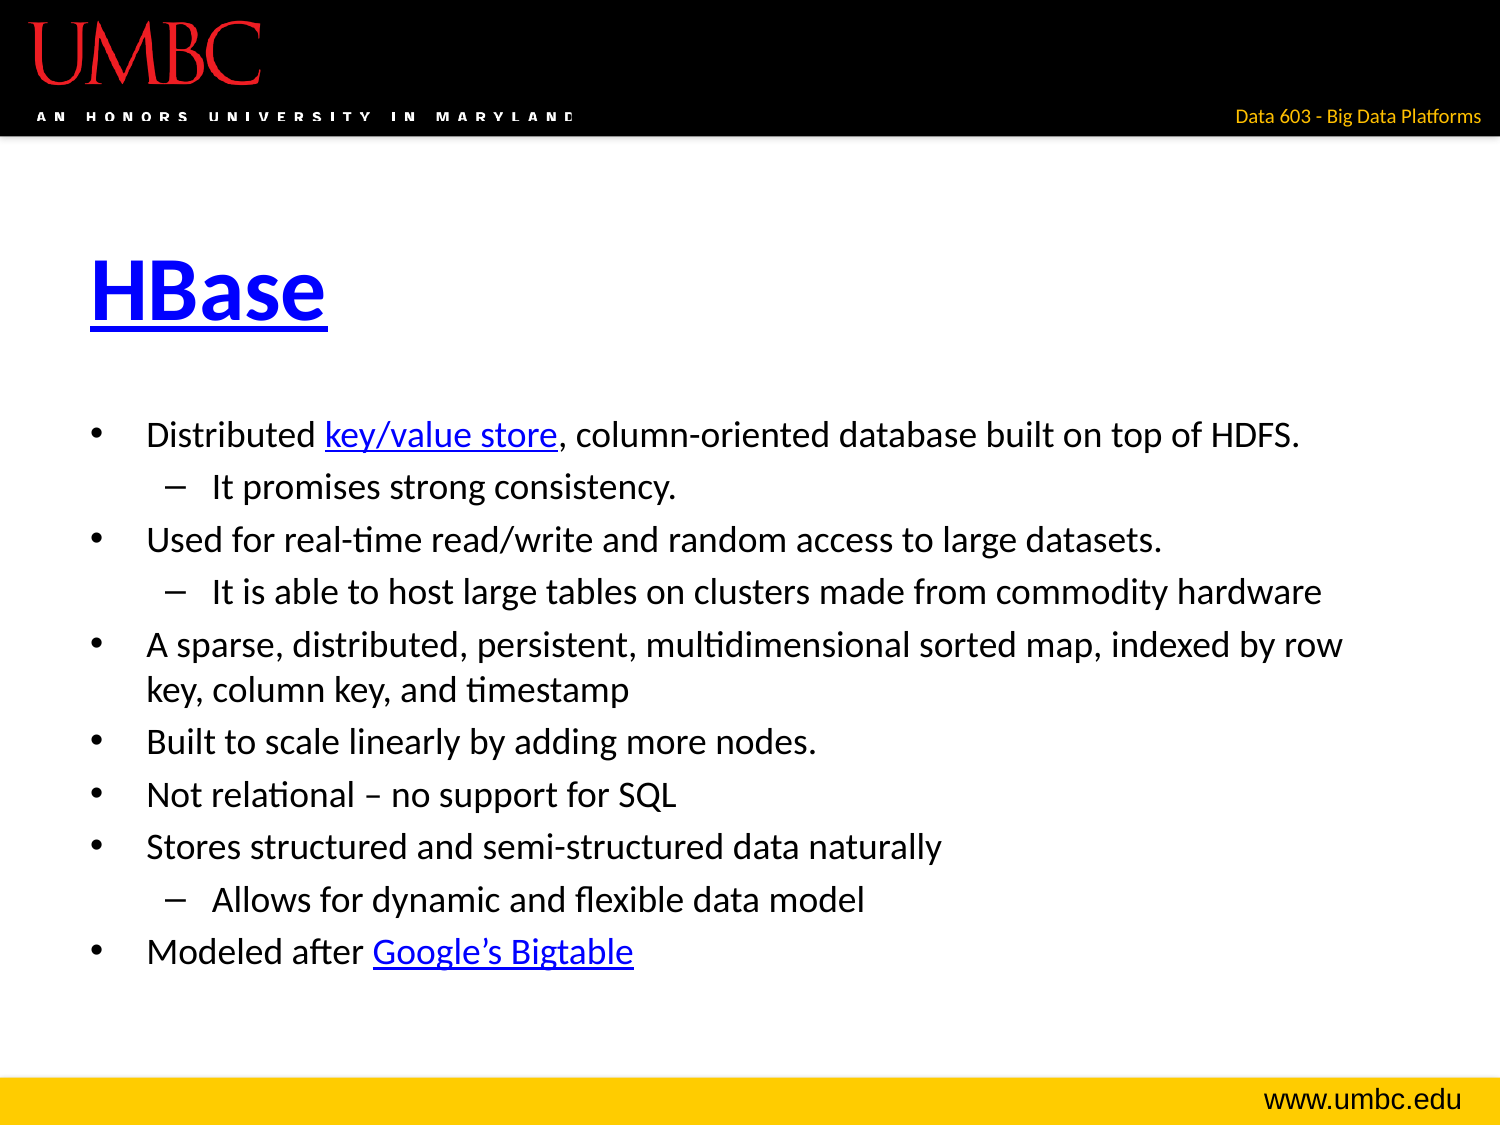

# HBase
Distributed key/value store, column-oriented database built on top of HDFS.
It promises strong consistency.
Used for real-time read/write and random access to large datasets.
It is able to host large tables on clusters made from commodity hardware
A sparse, distributed, persistent, multidimensional sorted map, indexed by row key, column key, and timestamp
Built to scale linearly by adding more nodes.
Not relational – no support for SQL
Stores structured and semi-structured data naturally
Allows for dynamic and flexible data model
Modeled after Google’s Bigtable